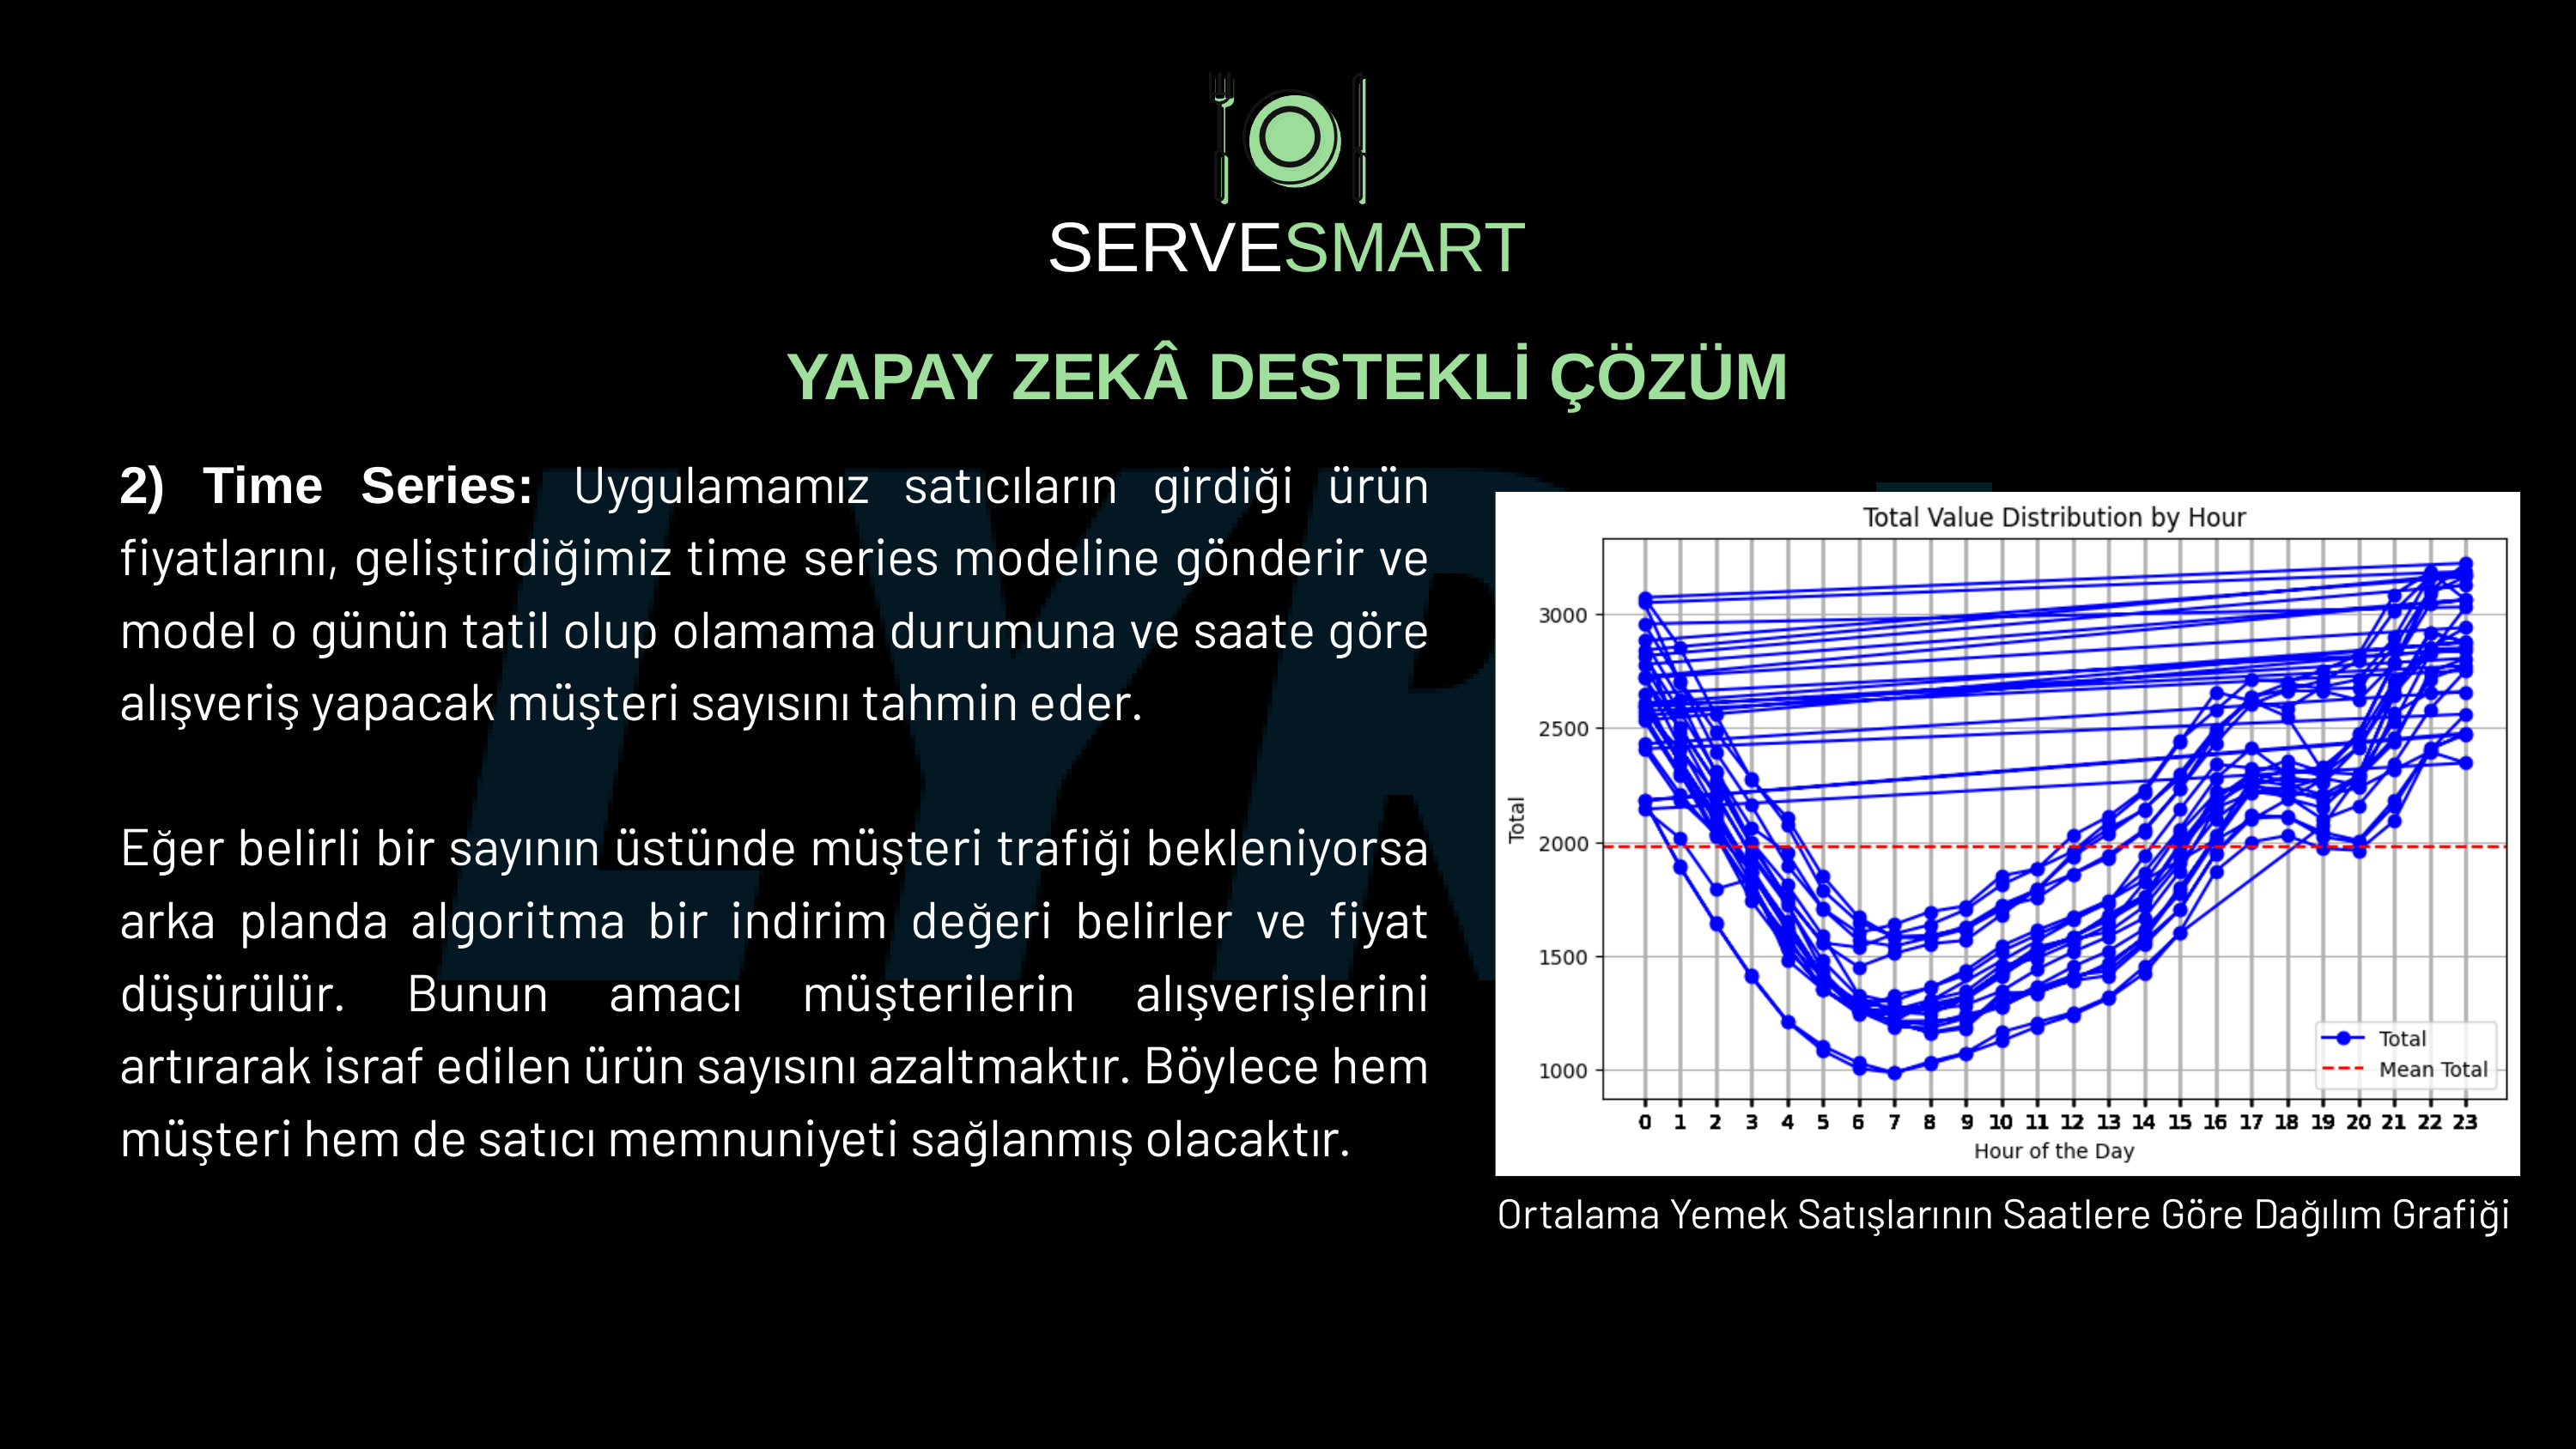

SERVESMART
YAPAY ZEKÂ DESTEKLİ ÇÖZÜM
2) Time Series: Uygulamamız satıcıların girdiği ürün fiyatlarını, geliştirdiğimiz time series modeline gönderir ve model o günün tatil olup olamama durumuna ve saate göre alışveriş yapacak müşteri sayısını tahmin eder.

Eğer belirli bir sayının üstünde müşteri trafiği bekleniyorsa arka planda algoritma bir indirim değeri belirler ve fiyat düşürülür. Bunun amacı müşterilerin alışverişlerini artırarak israf edilen ürün sayısını azaltmaktır. Böylece hem müşteri hem de satıcı memnuniyeti sağlanmış olacaktır.

Ortalama Yemek Satışlarının Saatlere Göre Dağılım Grafiği